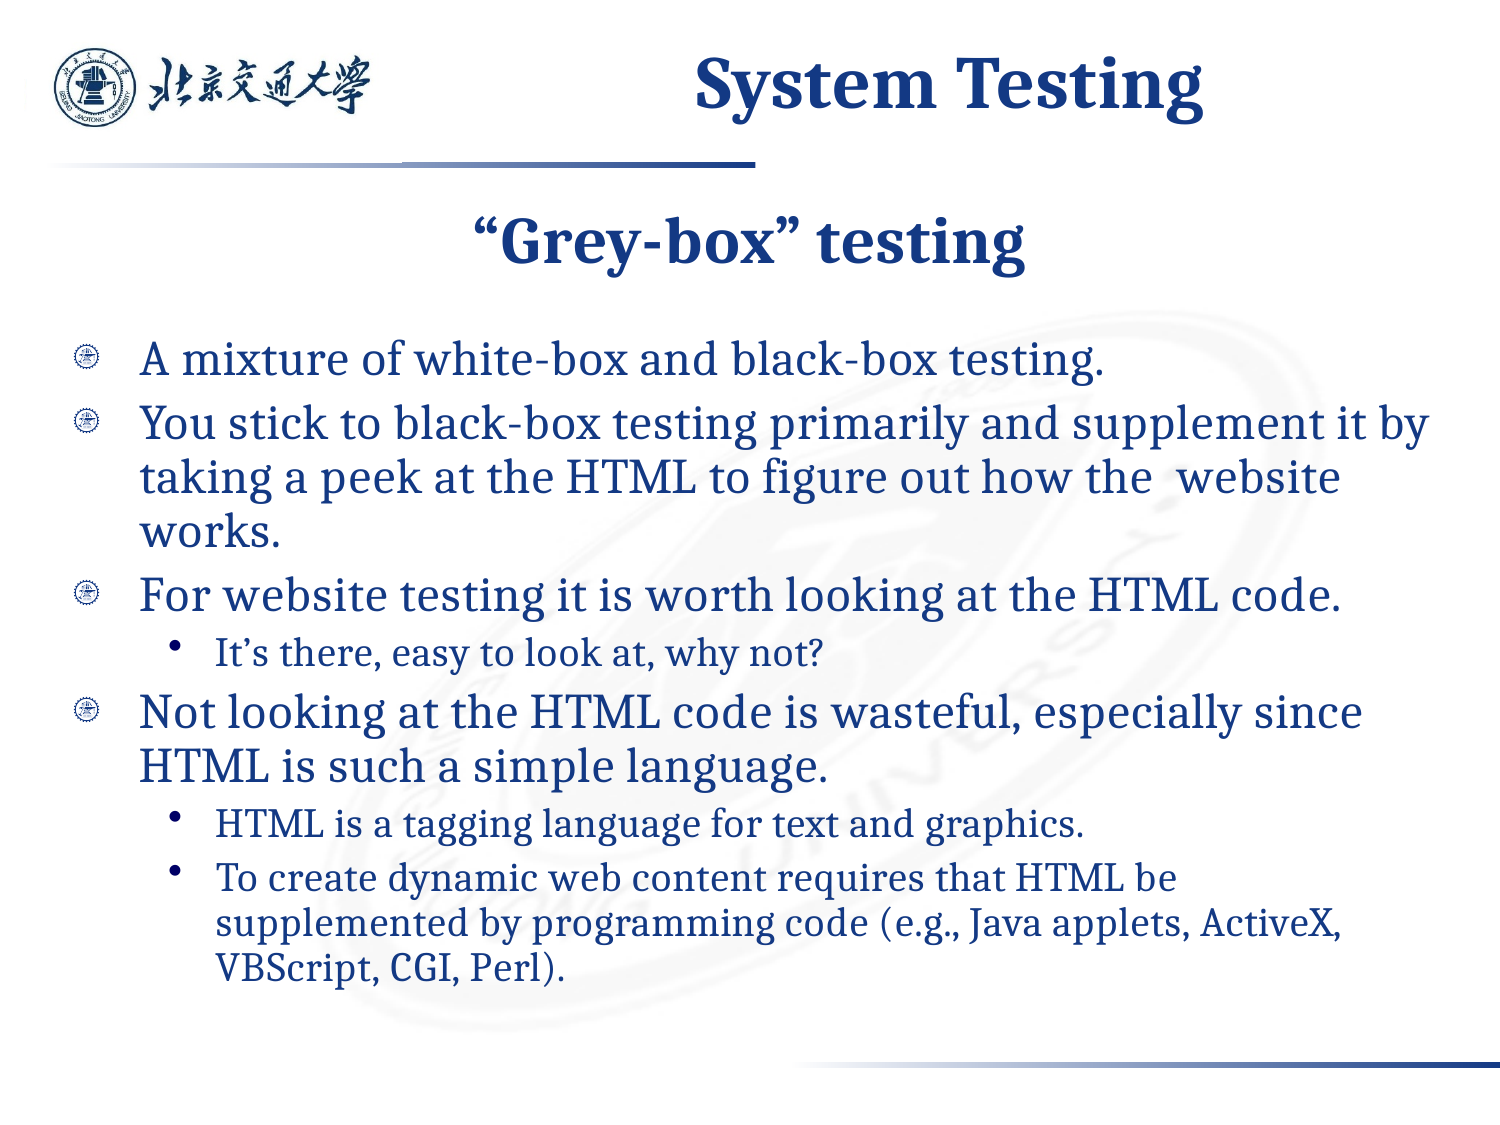

# System Testing
“Grey-box” testing
A mixture of white-box and black-box testing.
You stick to black-box testing primarily and supplement it by taking a peek at the HTML to figure out how the  website works.
For website testing it is worth looking at the HTML code.
It’s there, easy to look at, why not?
Not looking at the HTML code is wasteful, especially since HTML is such a simple language.
HTML is a tagging language for text and graphics.
To create dynamic web content requires that HTML be supplemented by programming code (e.g., Java applets, ActiveX, VBScript, CGI, Perl).